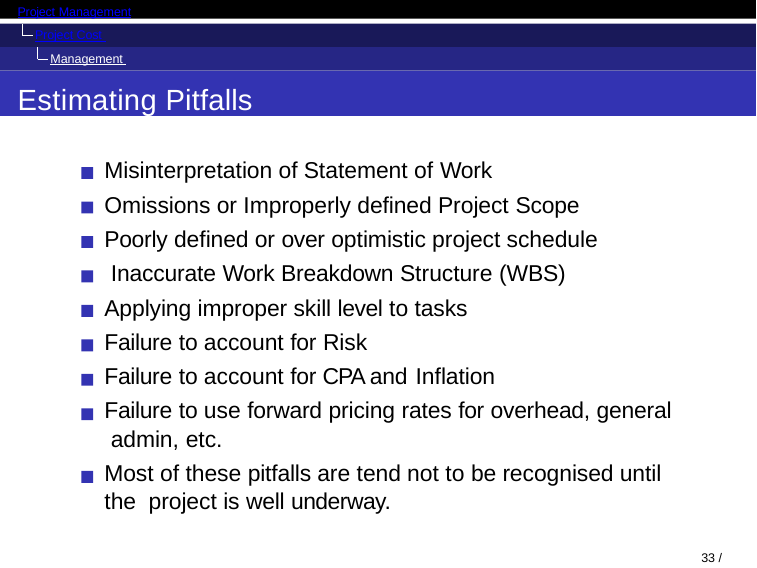

Project Management
Project Cost Management  Introduction

Estimating Pitfalls
Misinterpretation of Statement of Work  Omissions or Improperly defined Project Scope  Poorly defined or over optimistic project schedule  Inaccurate Work Breakdown Structure (WBS)  Applying improper skill level to tasks
Failure to account for Risk
Failure to account for CPA and Inflation
Failure to use forward pricing rates for overhead, general  admin, etc.
Most of these pitfalls are tend not to be recognised until the  project is well underway.

33 / 128